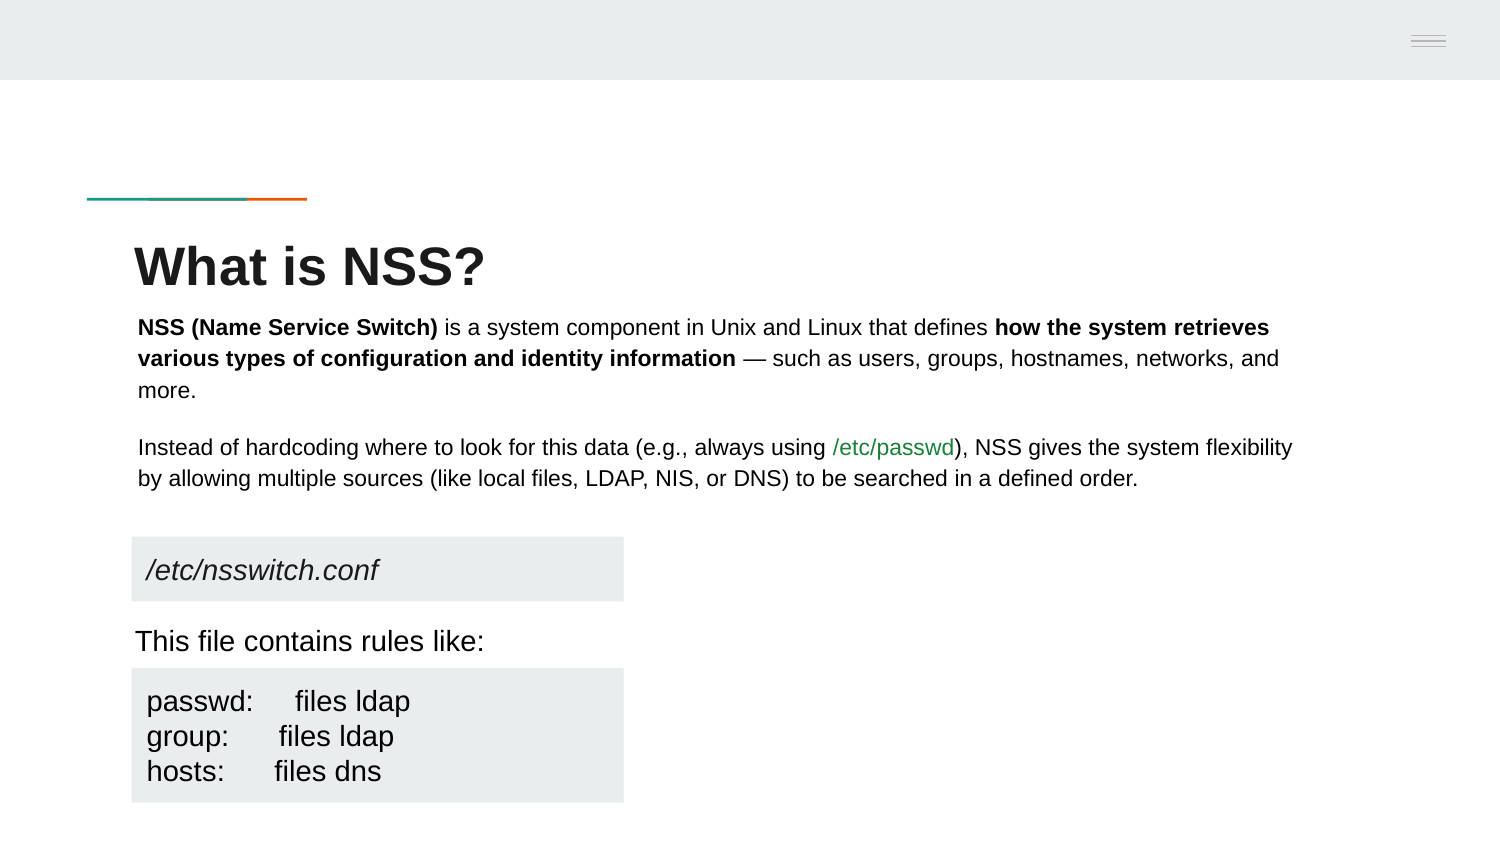

# What is NSS?
NSS (Name Service Switch) is a system component in Unix and Linux that defines how the system retrieves various types of configuration and identity information — such as users, groups, hostnames, networks, and more.
Instead of hardcoding where to look for this data (e.g., always using /etc/passwd), NSS gives the system flexibility by allowing multiple sources (like local files, LDAP, NIS, or DNS) to be searched in a defined order.

/etc/nsswitch.conf
This file contains rules like:
passwd:     files ldap
group:      files ldap
hosts:      files dns